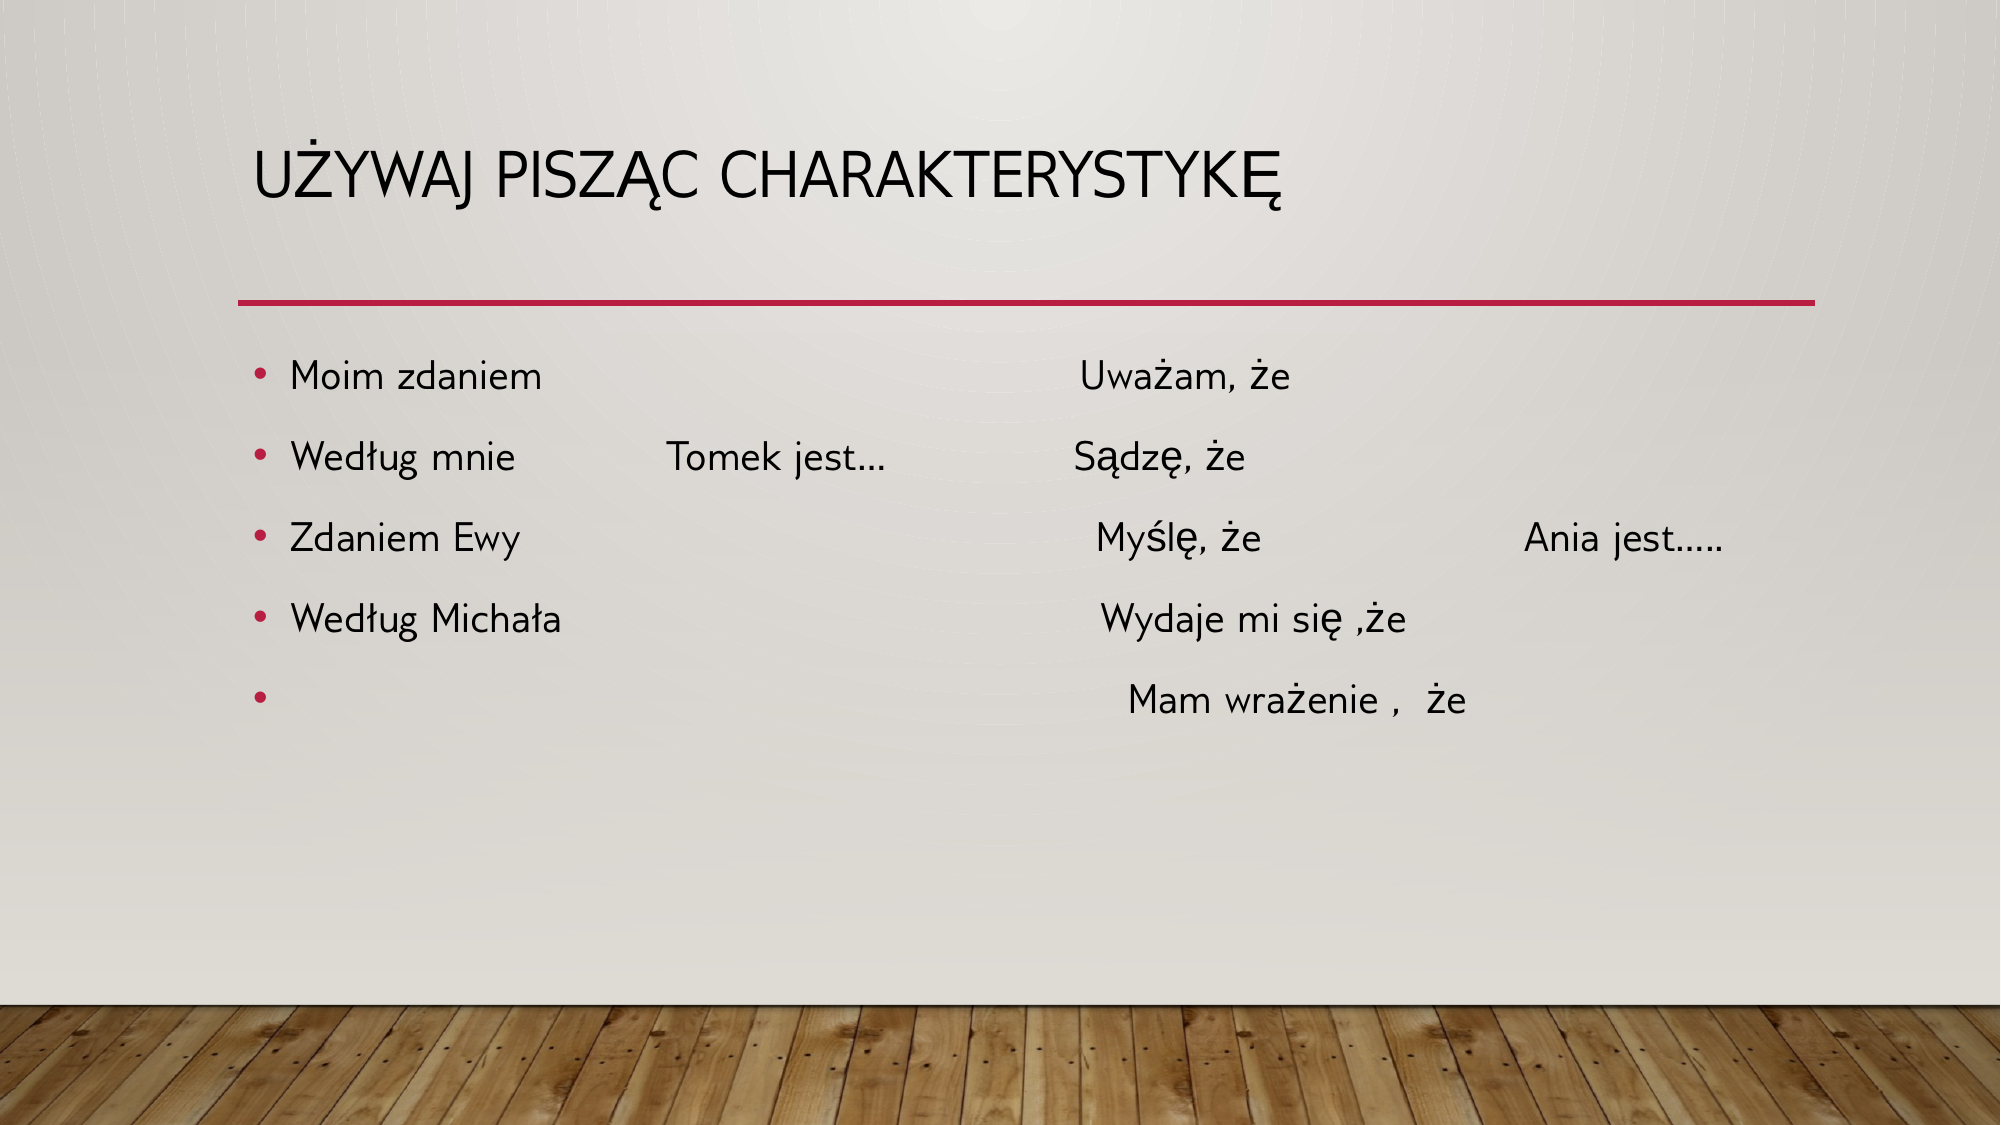

# Używaj pisząc charakterystykę
Moim zdaniem                                           Uważam, że
Według mnie            Tomek jest…               Sądzę, że
Zdaniem Ewy                                              Myślę, że                     Ania jest…..
Według Michała                                           Wydaje mi się ,że
                                                                   Mam wrażenie ,  że